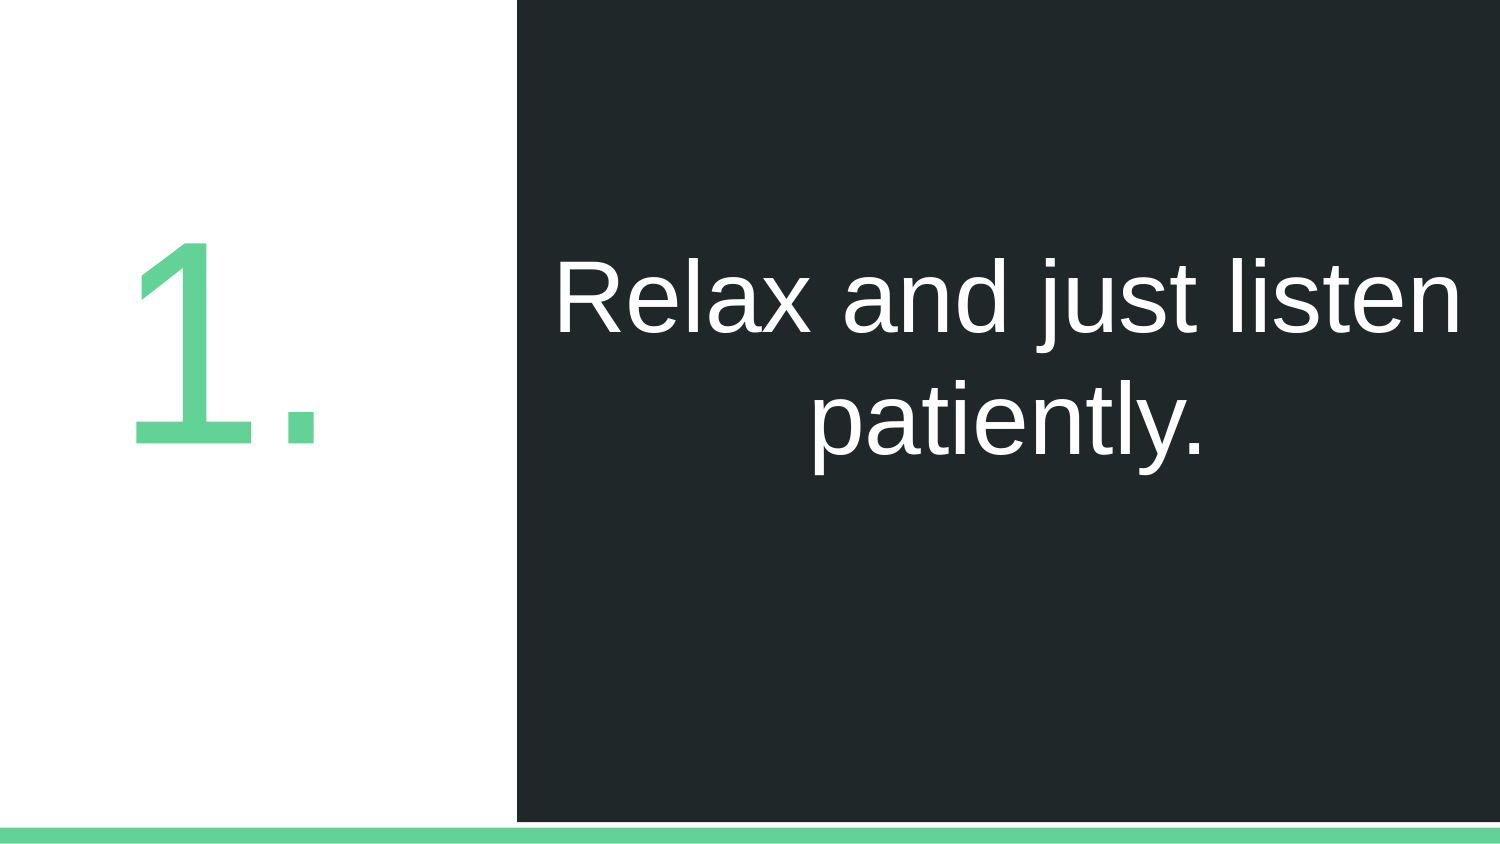

# Relax and just listen patiently.
1.